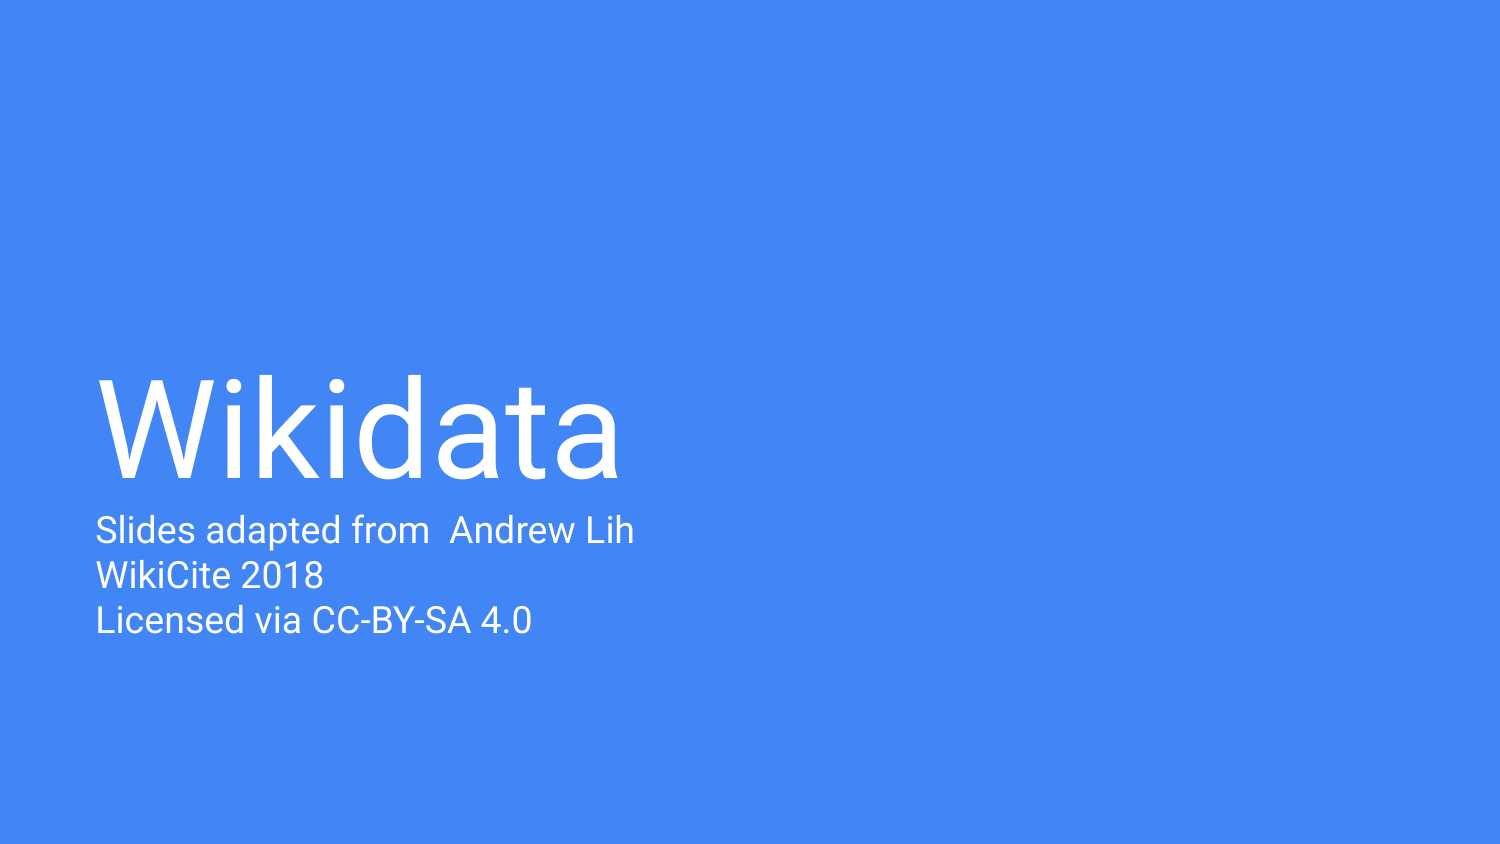

# Wikidata Slides adapted from  Andrew Lih WikiCite 2018 Licensed via CC-BY-SA 4.0